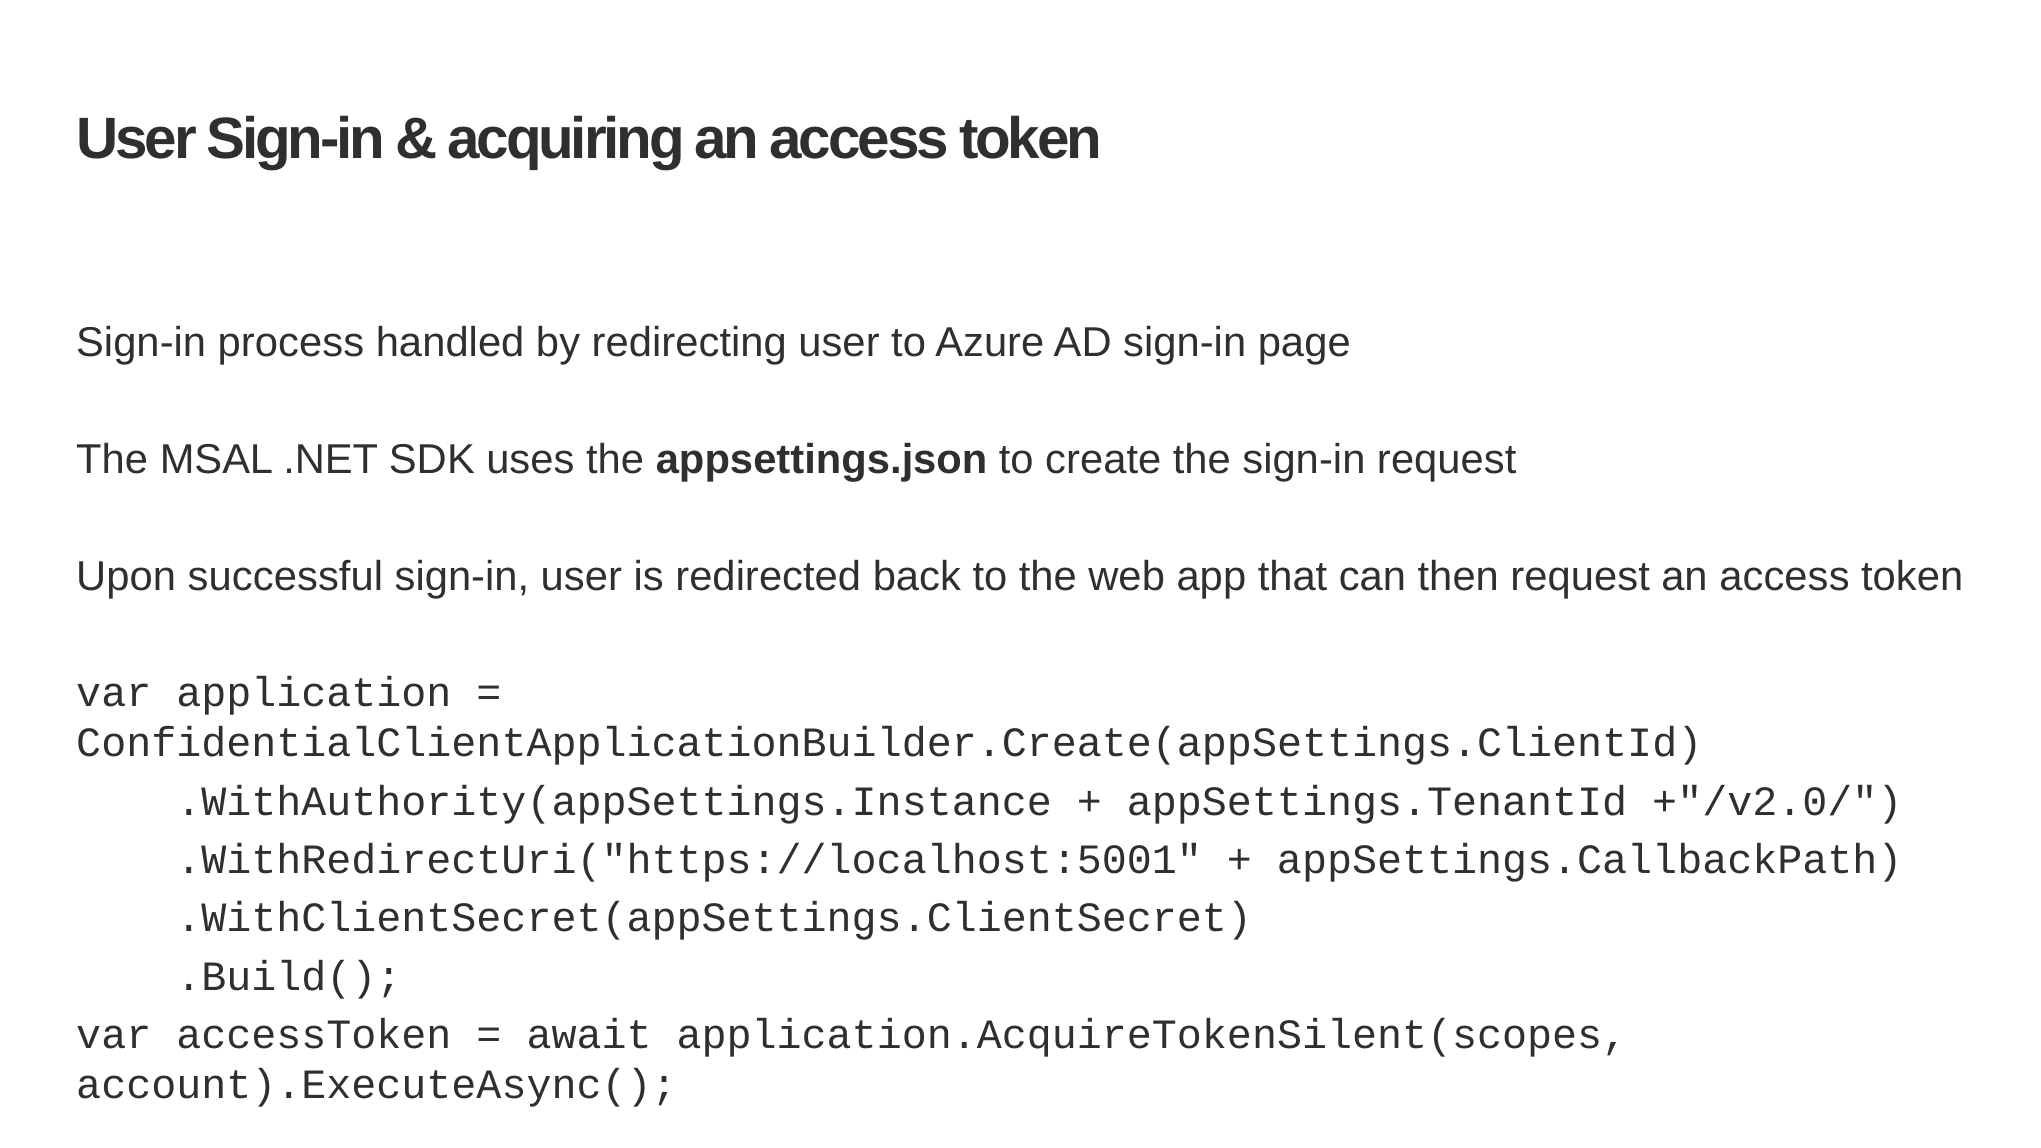

# User Sign-in & acquiring an access token
Sign-in process handled by redirecting user to Azure AD sign-in page

The MSAL .NET SDK uses the appsettings.json to create the sign-in request

Upon successful sign-in, user is redirected back to the web app that can then request an access token

var application = ConfidentialClientApplicationBuilder.Create(appSettings.ClientId)
    .WithAuthority(appSettings.Instance + appSettings.TenantId +"/v2.0/")
    .WithRedirectUri("https://localhost:5001" + appSettings.CallbackPath)
    .WithClientSecret(appSettings.ClientSecret)
    .Build();
var accessToken = await application.AcquireTokenSilent(scopes, account).ExecuteAsync();